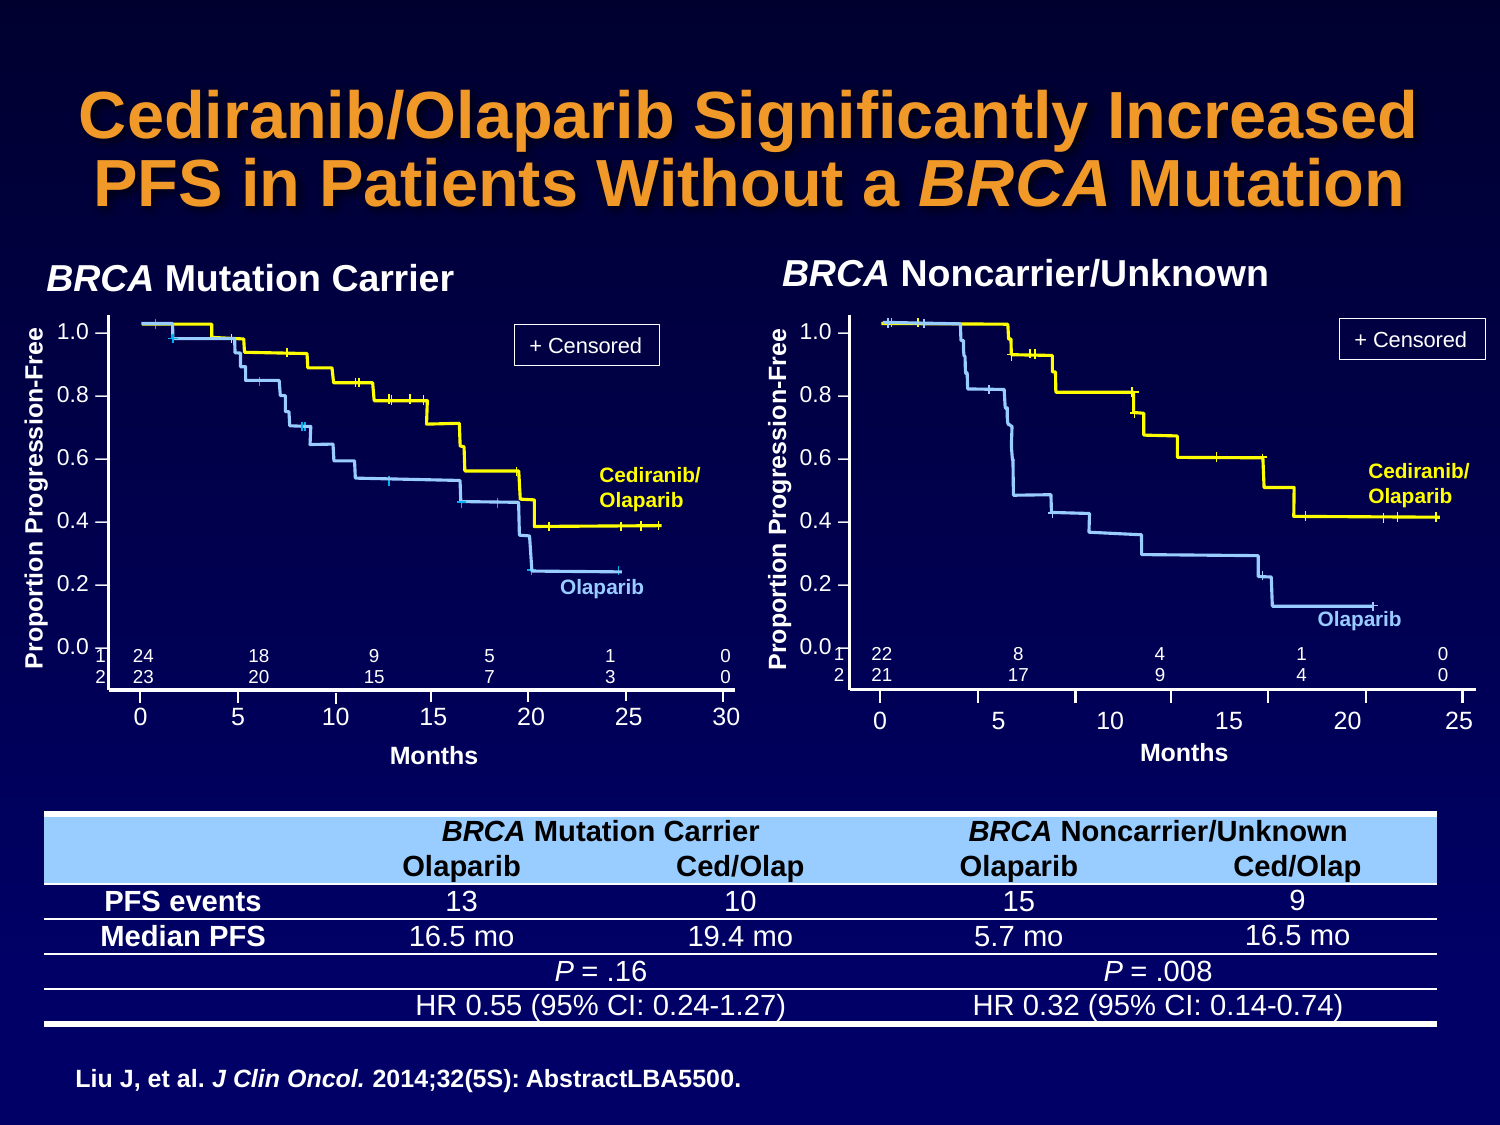

# Cediranib/Olaparib Significantly Increased PFS in Patients Without a BRCA Mutation
BRCA Noncarrier/Unknown
BRCA Mutation Carrier
1.0 –
0.8 –
0.6 –
0.4 –
0.2 –
0.0 –

1.0 –
0.8 –
0.6 –
0.4 –
0.2 –
0.0 –
+ Censored

+ Censored
Cediranib/
Olaparib
Cediranib/
Olaparib

Proportion Progression-Free
Proportion Progression-Free
Olaparib
Olaparib
22                       8                         4                         1                         0
21                      17                        9                         4                         0
24                  18                   9                    5                     1                    0
23                  20                  15                   7                     3                    0
0            5           10          15          20          25          30
0               5             10             15             20            25
Months
Months
|  | BRCA Mutation Carrier |  | BRCA Noncarrier/Unknown |  |
| --- | --- | --- | --- | --- |
|  | Olaparib | Ced/Olap | Olaparib | Ced/Olap |
| PFS events | 13 | 10 | 15 | 9 |
| Median PFS | 16.5 mo | 19.4 mo | 5.7 mo | 16.5 mo |
|  | P = .16 |  | P = .008 |  |
|  | HR 0.55 (95% CI: 0.24-1.27) |  | HR 0.32 (95% CI: 0.14-0.74) |  |
Liu J, et al. J Clin Oncol. 2014;32(5S): AbstractLBA5500.